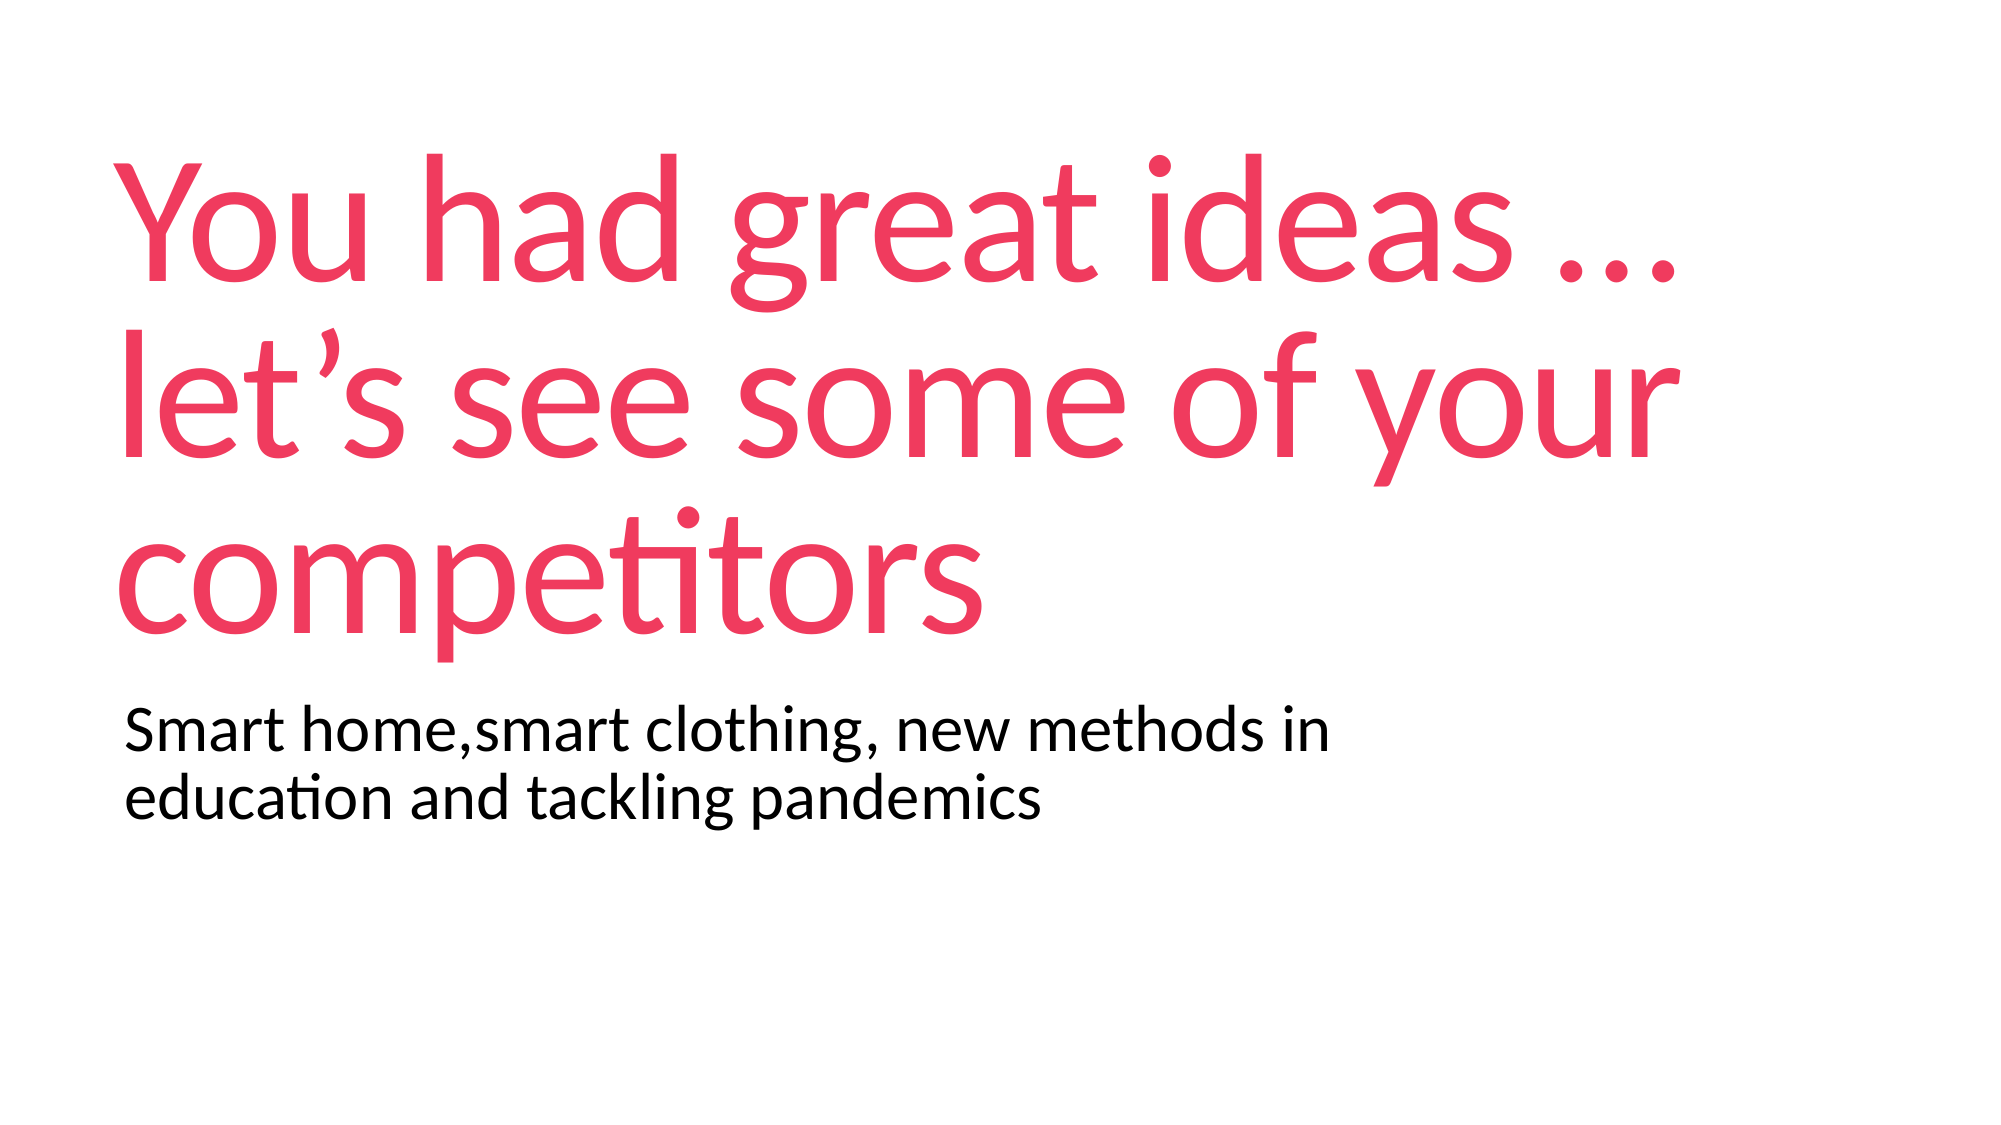

# You had great ideas …let’s see some of your competitors
Smart home,smart clothing, new methods in education and tackling pandemics